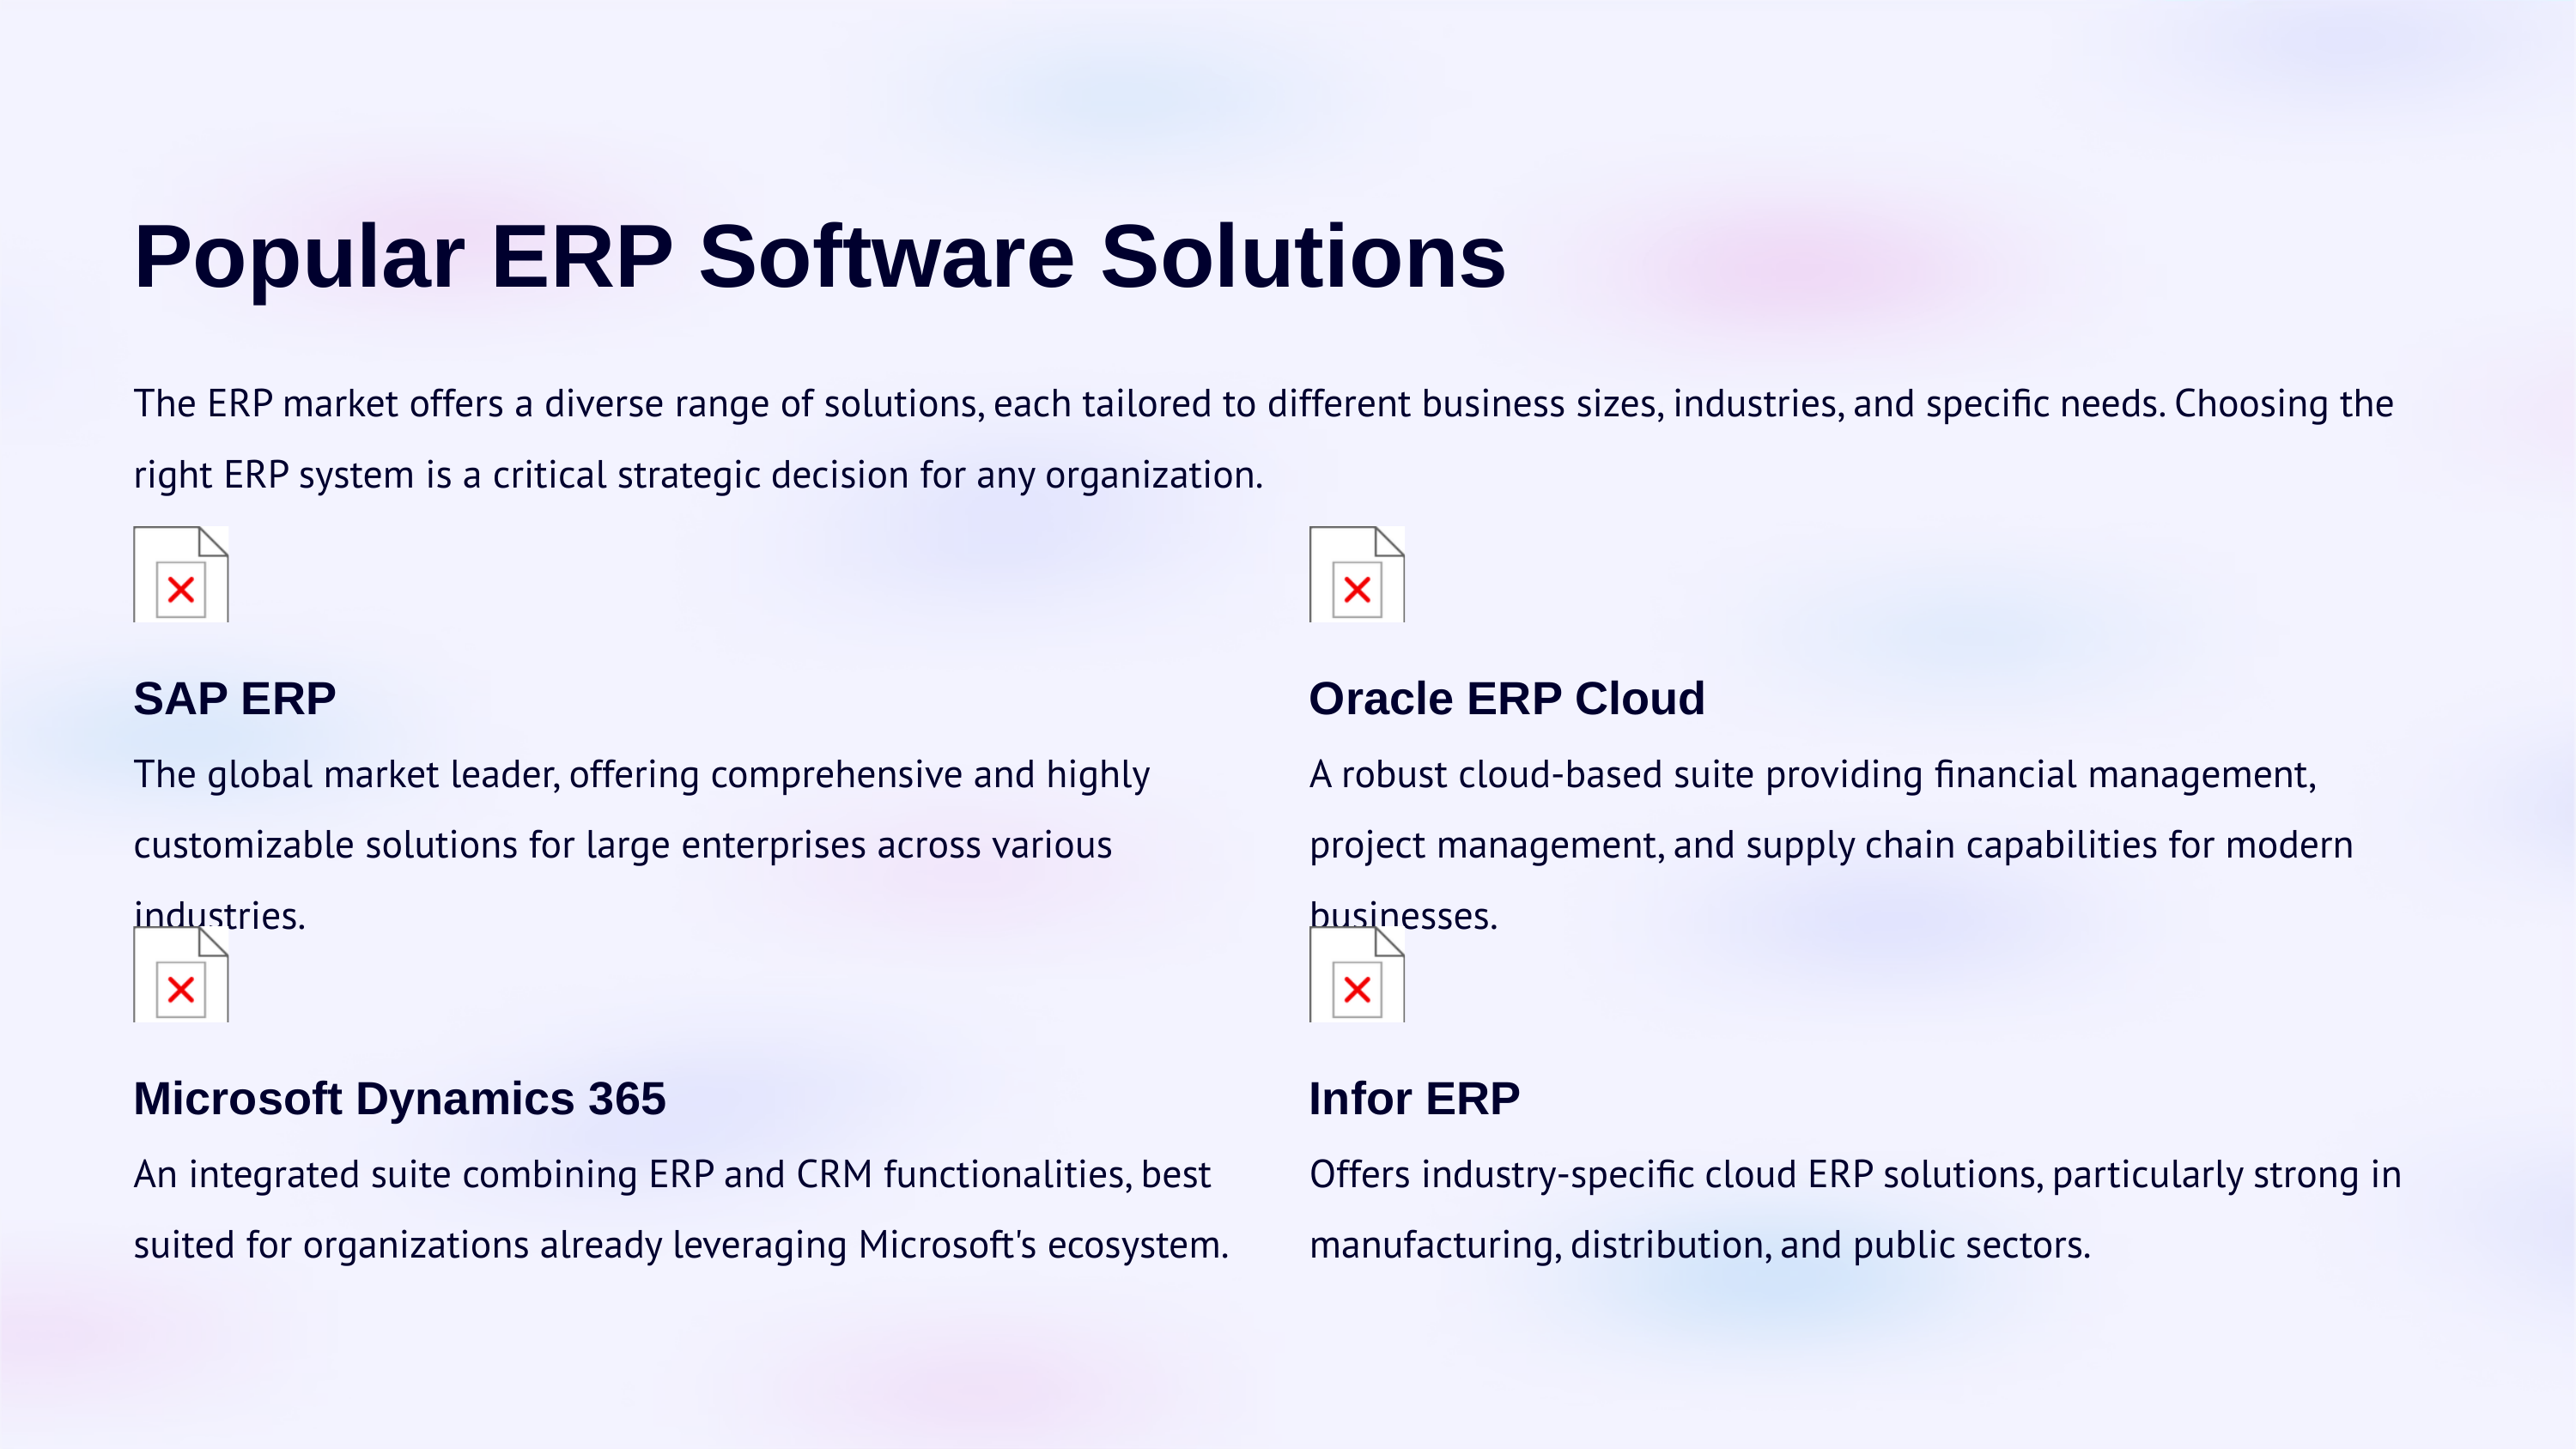

Popular ERP Software Solutions
The ERP market offers a diverse range of solutions, each tailored to different business sizes, industries, and specific needs. Choosing the right ERP system is a critical strategic decision for any organization.

SAP ERP
Oracle ERP Cloud
The global market leader, offering comprehensive and highly customizable solutions for large enterprises across various industries.
A robust cloud-based suite providing financial management, project management, and supply chain capabilities for modern businesses.

Infor ERP
Microsoft Dynamics 365
An integrated suite combining ERP and CRM functionalities, best suited for organizations already leveraging Microsoft's ecosystem.
Offers industry-specific cloud ERP solutions, particularly strong in manufacturing, distribution, and public sectors.